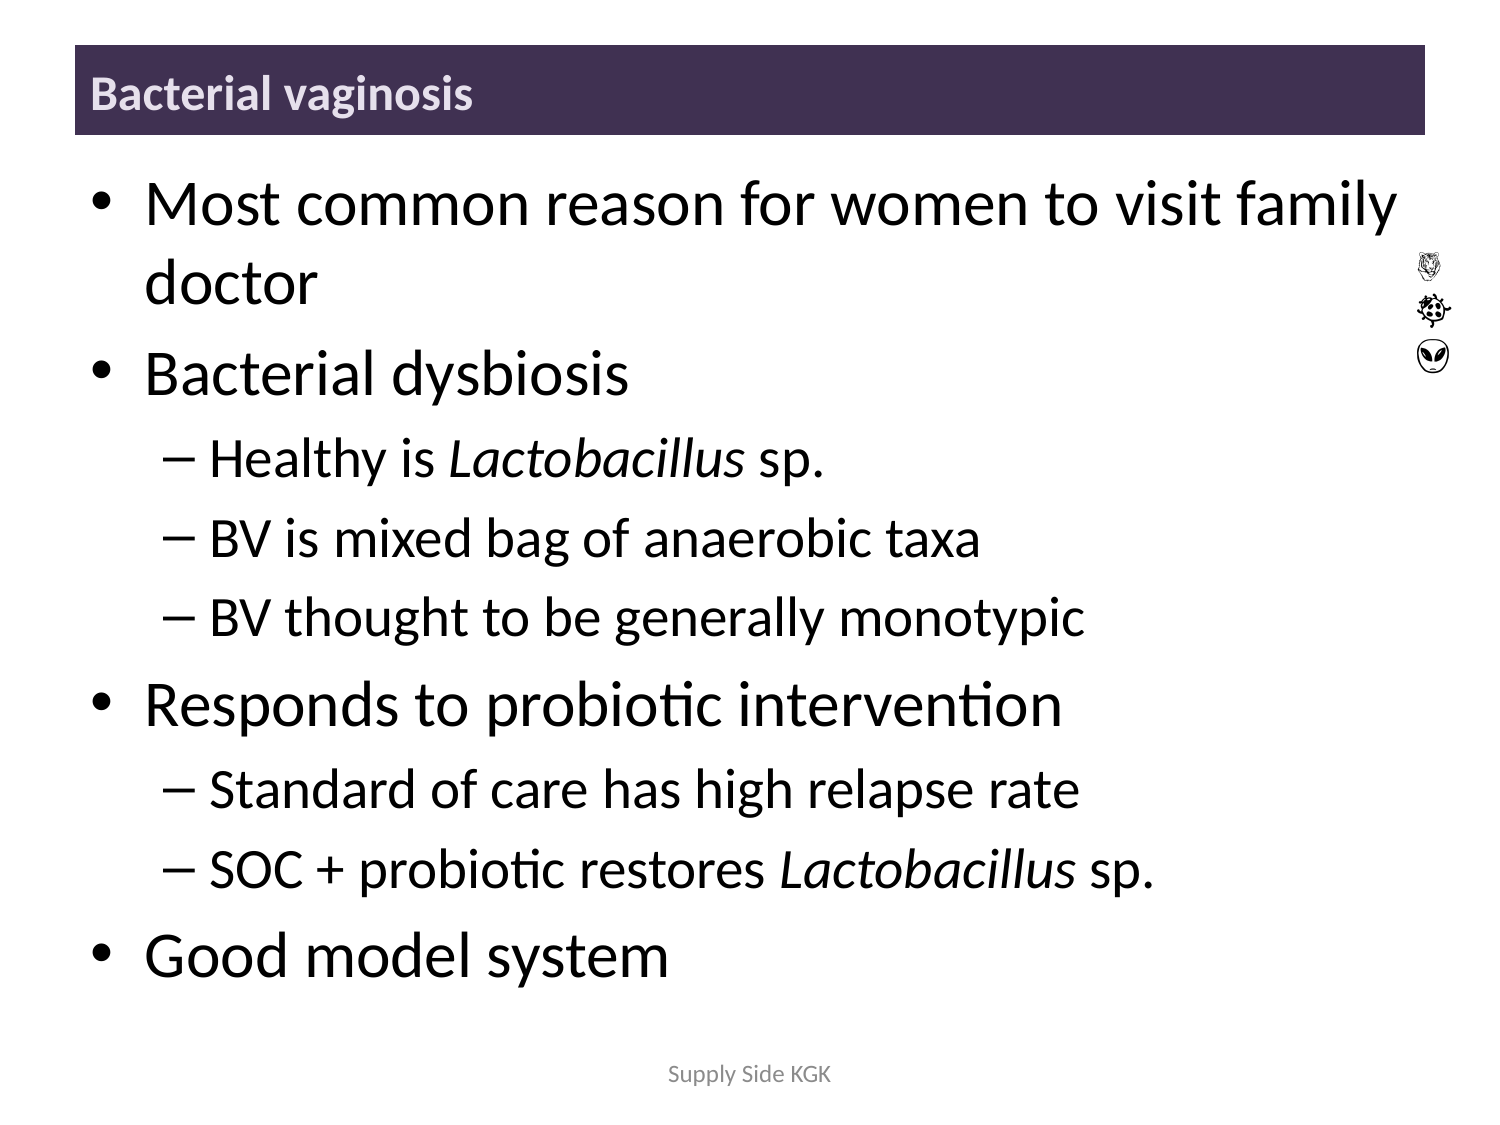

# Bacterial vaginosis
Most common reason for women to visit family doctor
Bacterial dysbiosis
Healthy is Lactobacillus sp.
BV is mixed bag of anaerobic taxa
BV thought to be generally monotypic
Responds to probiotic intervention
Standard of care has high relapse rate
SOC + probiotic restores Lactobacillus sp.
Good model system

🐯
🐞
👽
Supply Side KGK